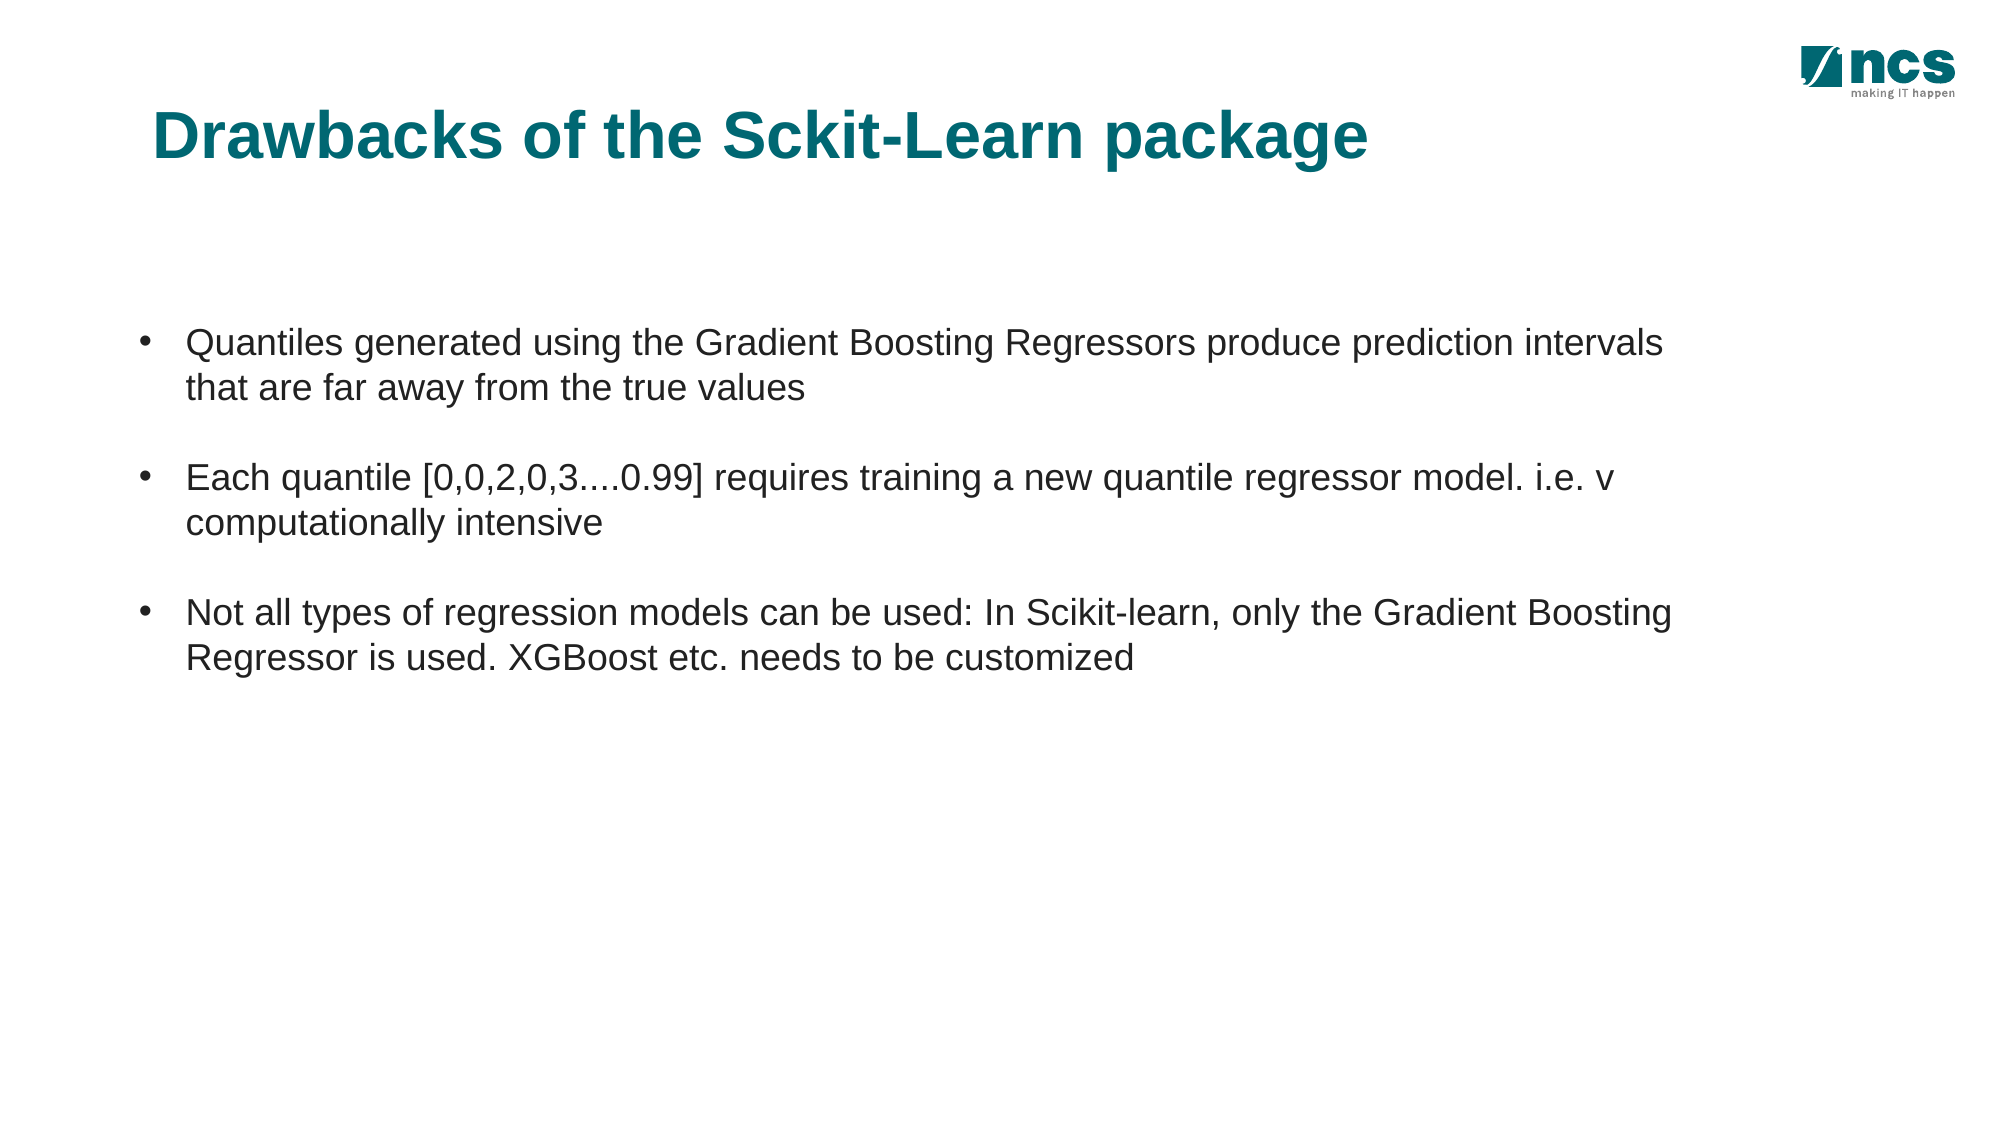

# Drawbacks of the Sckit-Learn package
Quantiles generated using the Gradient Boosting Regressors produce prediction intervals that are far away from the true values

Each quantile [0,0,2,0,3....0.99] requires training a new quantile regressor model. i.e. v computationally intensive

Not all types of regression models can be used: In Scikit-learn, only the Gradient Boosting Regressor is used. XGBoost etc. needs to be customized